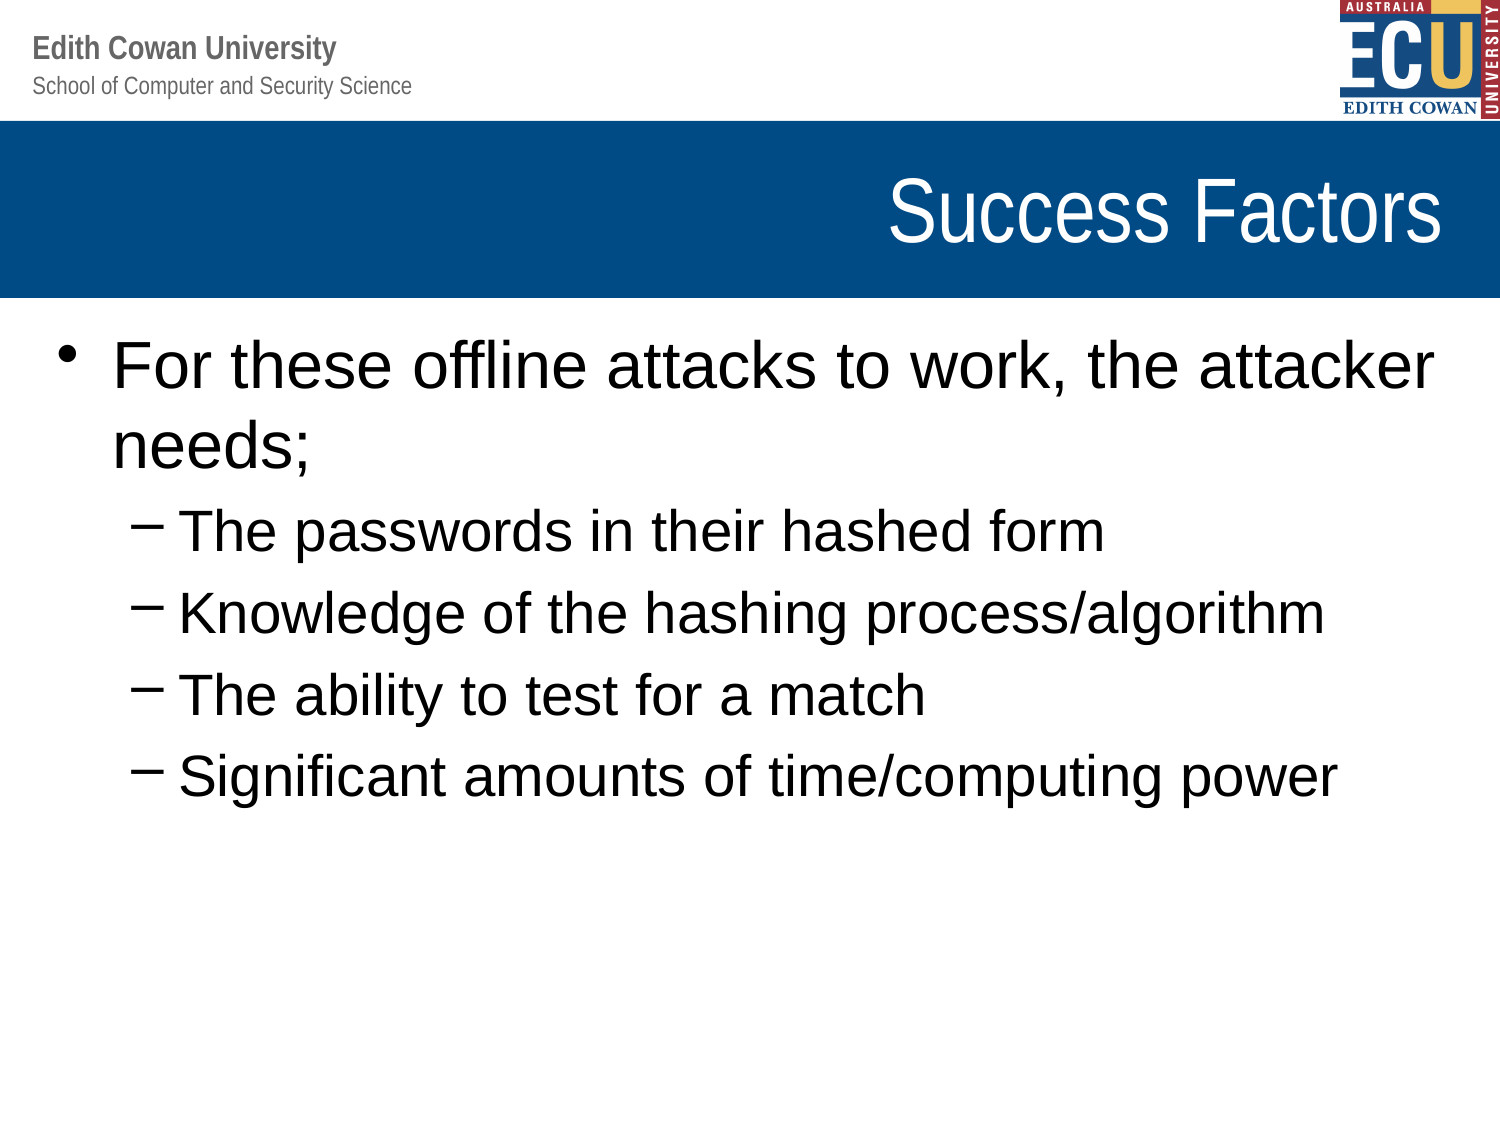

# Success Factors
For these offline attacks to work, the attacker needs;
The passwords in their hashed form
Knowledge of the hashing process/algorithm
The ability to test for a match
Significant amounts of time/computing power